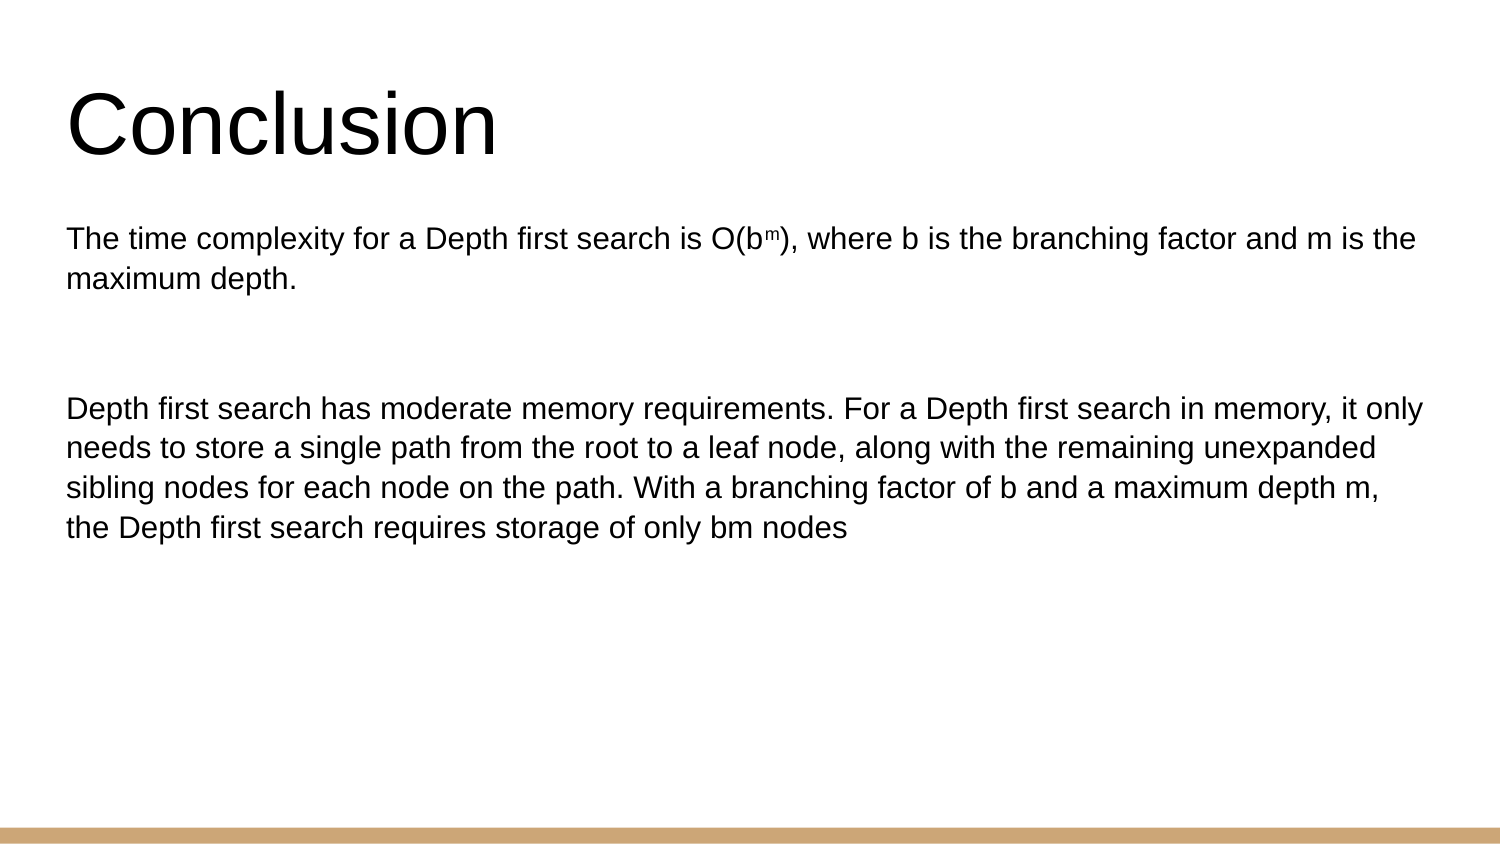

# Conclusion
The time complexity for a Depth first search is O(bm), where b is the branching factor and m is the maximum depth.

Depth first search has moderate memory requirements. For a Depth first search in memory, it only needs to store a single path from the root to a leaf node, along with the remaining unexpanded sibling nodes for each node on the path. With a branching factor of b and a maximum depth m, the Depth first search requires storage of only bm nodes